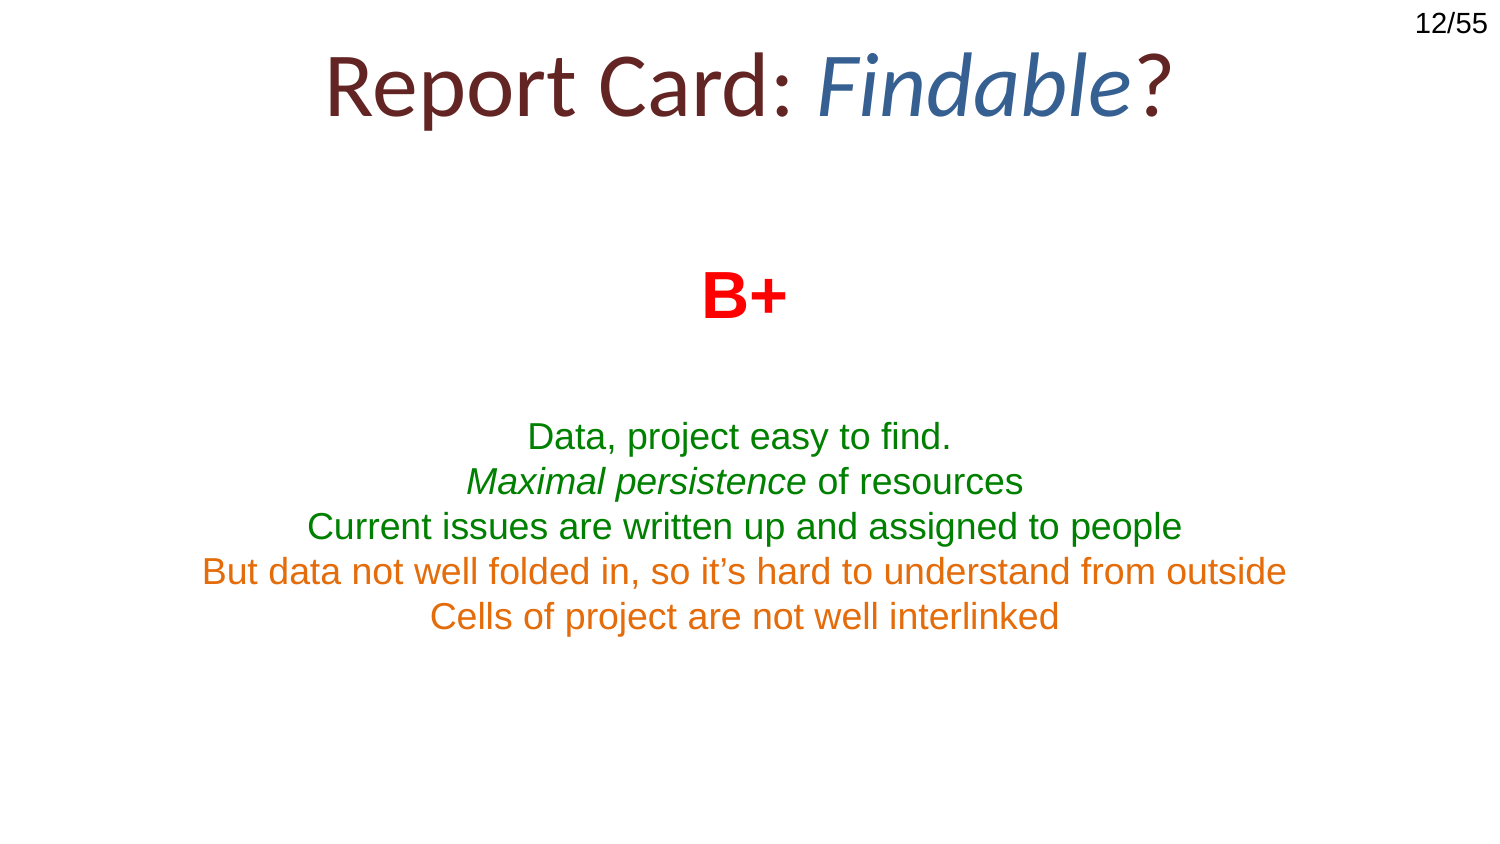

12/55
Report Card: Findable?
17/18

B+

Data, project easy to find.
Maximal persistence of resources
Current issues are written up and assigned to people
But data not well folded in, so it’s hard to understand from outside
Cells of project are not well interlinked